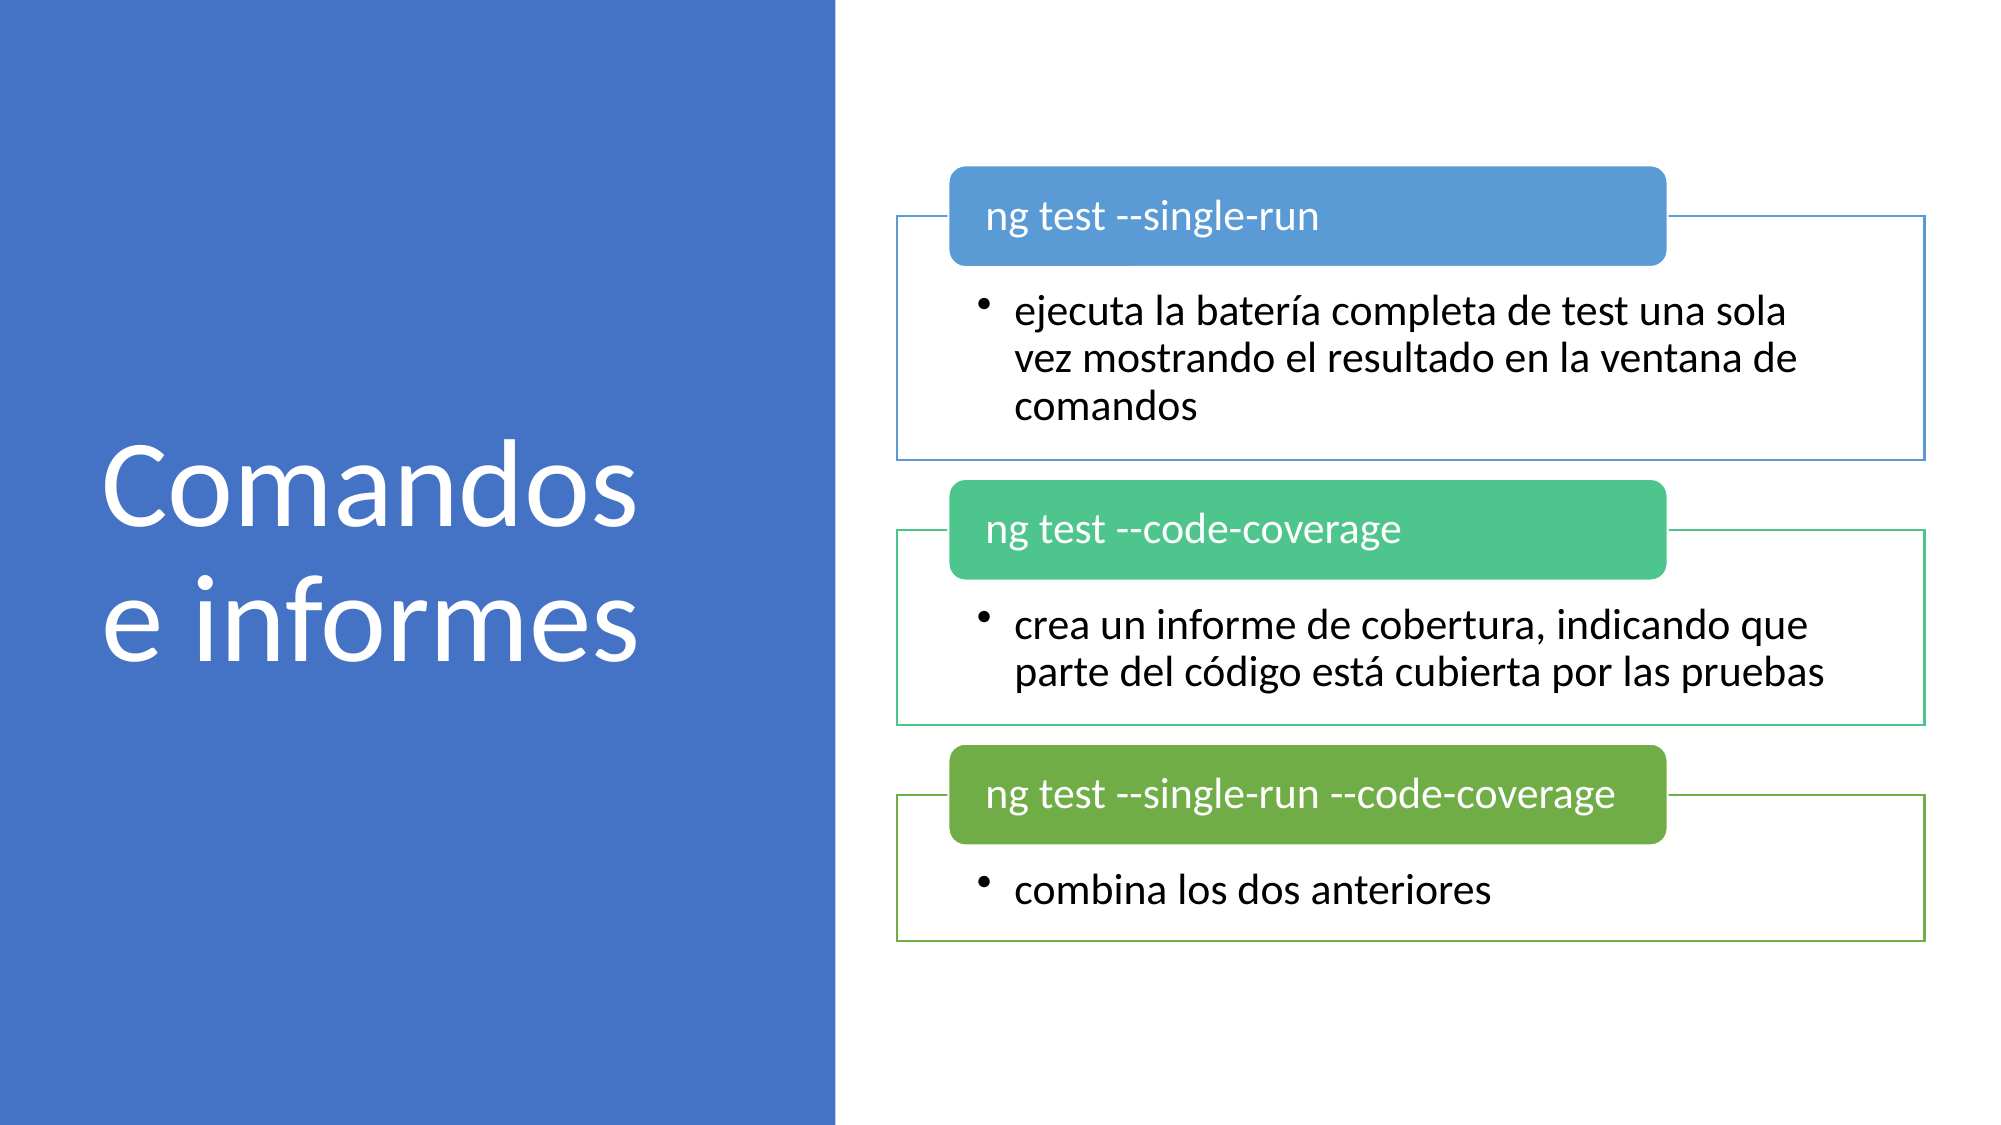

# Comandos e informes
ejecuta la batería completa de test una sola vez mostrando el resultado en la ventana de comandos
ng test --single-run
crea un informe de cobertura, indicando que parte del código está cubierta por las pruebas
ng test --code-coverage
combina los dos anteriores
ng test --single-run --code-coverage